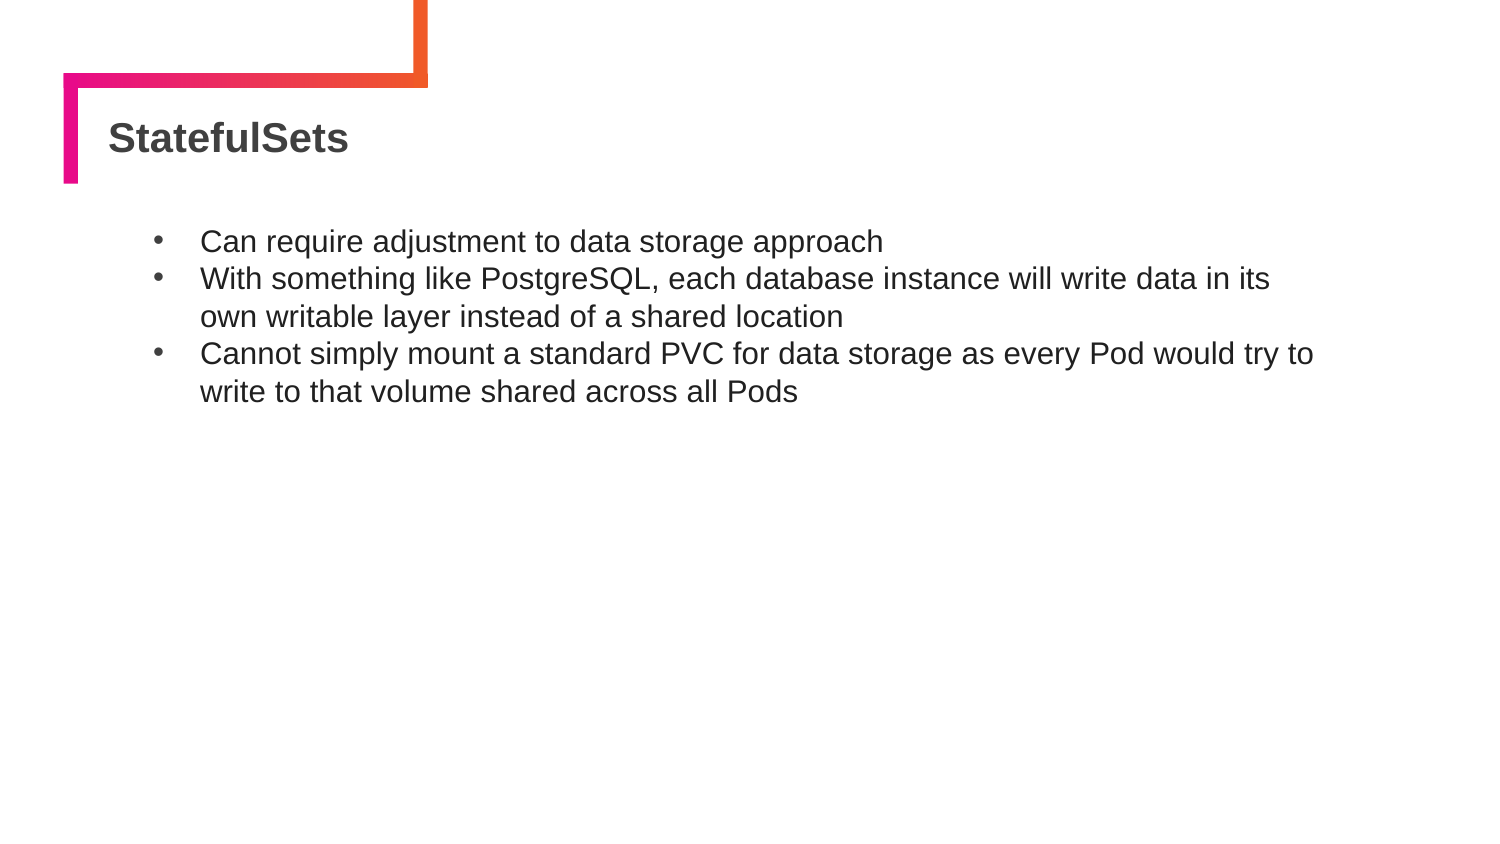

# StatefulSets
Can require adjustment to data storage approach
With something like PostgreSQL, each database instance will write data in its own writable layer instead of a shared location
Cannot simply mount a standard PVC for data storage as every Pod would try to write to that volume shared across all Pods

153